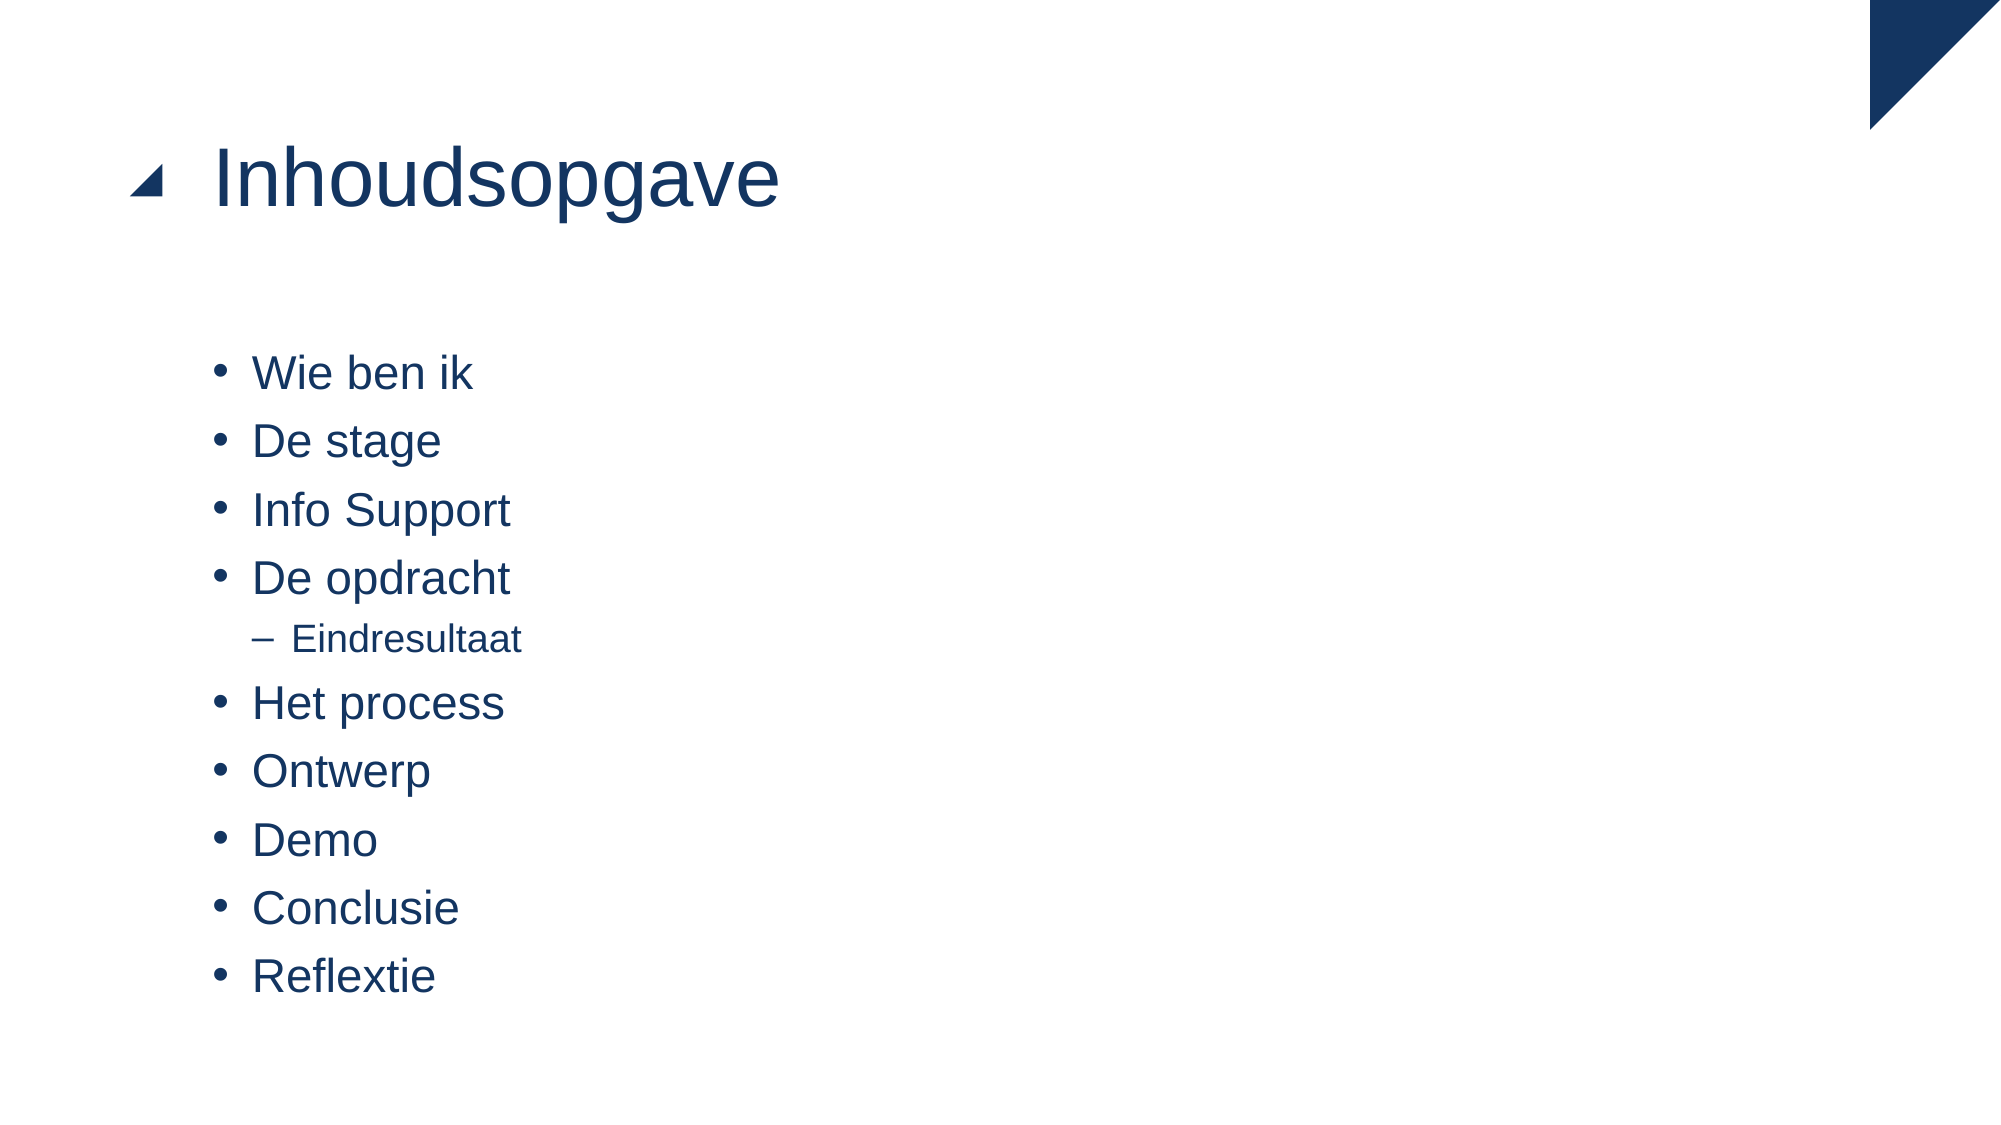

# Inhoudsopgave
Wie ben ik
De stage
Info Support
De opdracht
Eindresultaat
Het process
Ontwerp
Demo
Conclusie
Reflextie